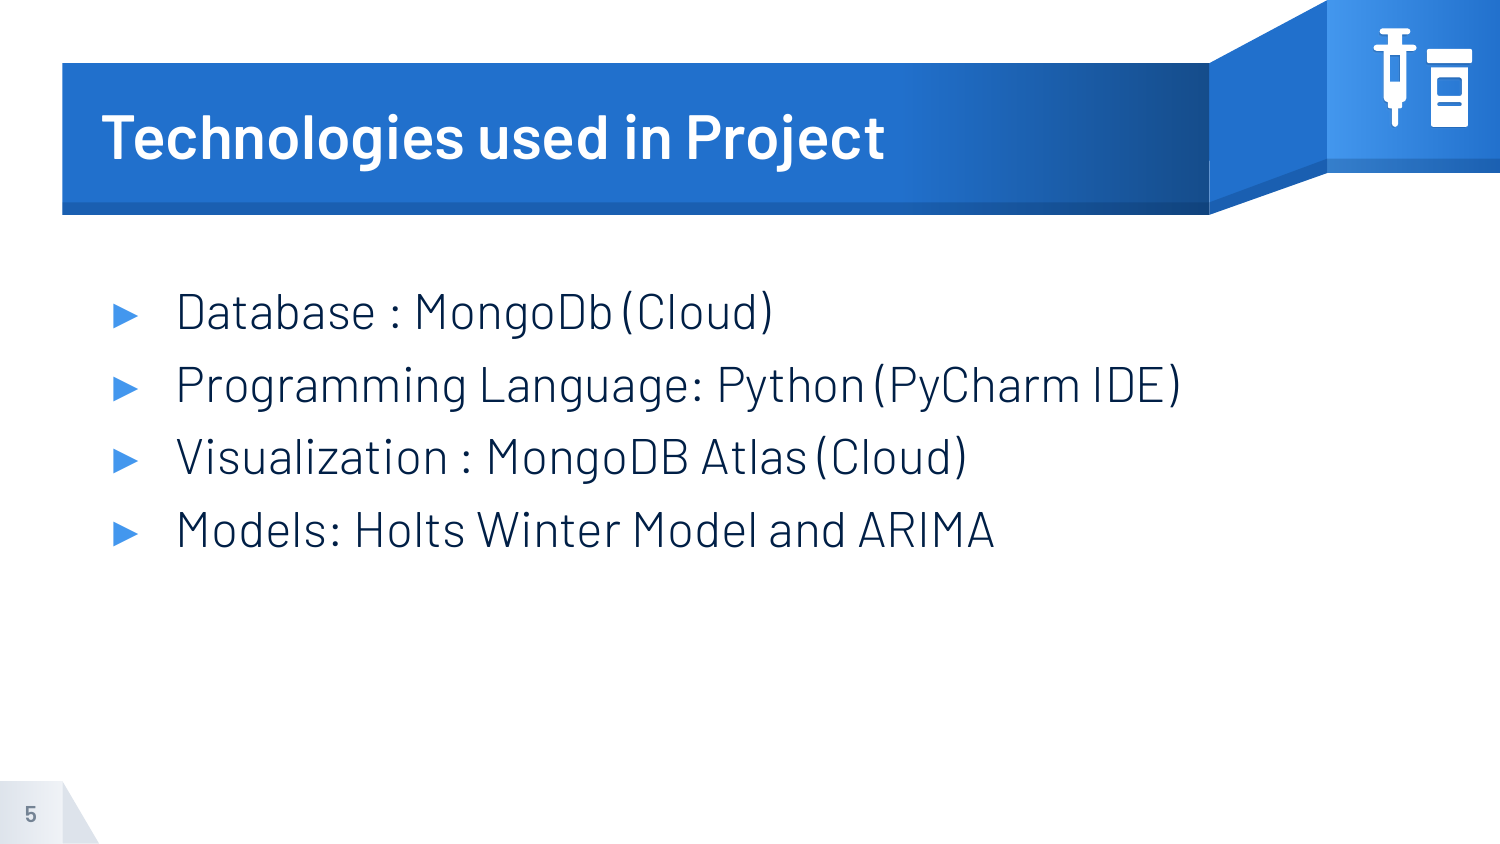

# Technologies used in Project
Database : MongoDb (Cloud)
Programming Language: Python (PyCharm IDE)
Visualization : MongoDB Atlas (Cloud)
Models: Holts Winter Model and ARIMA
5